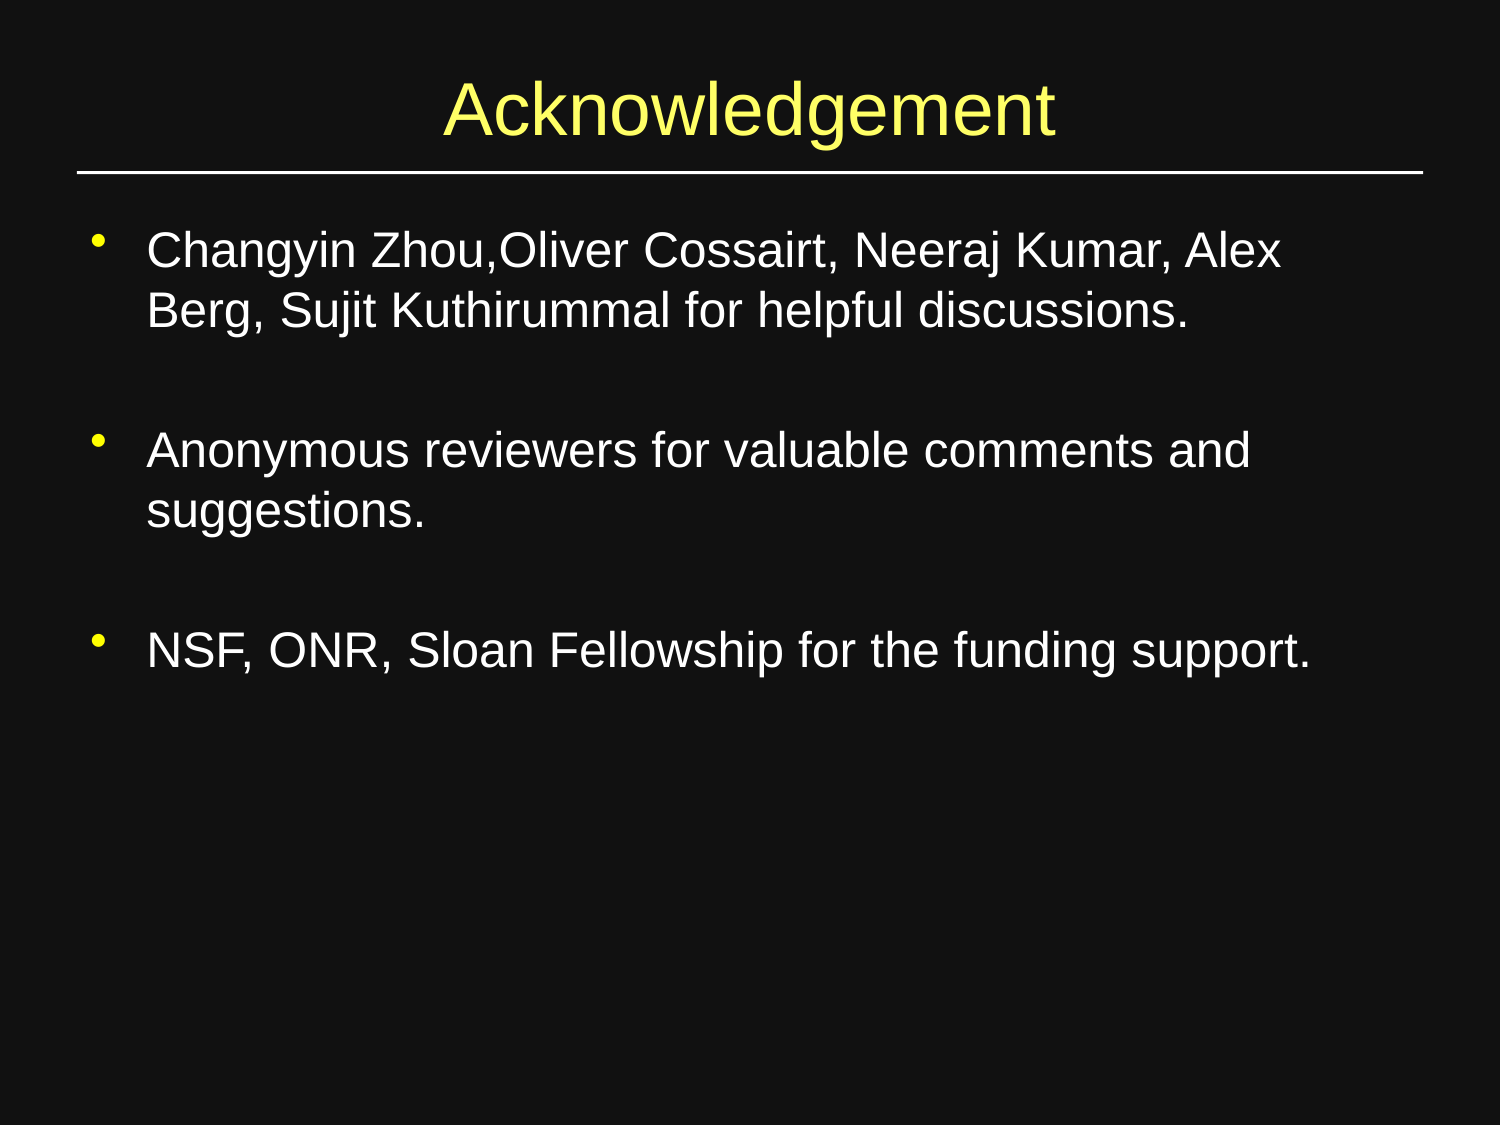

# Acknowledgement
Changyin Zhou,Oliver Cossairt, Neeraj Kumar, Alex Berg, Sujit Kuthirummal for helpful discussions.

Anonymous reviewers for valuable comments and suggestions.

NSF, ONR, Sloan Fellowship for the funding support.